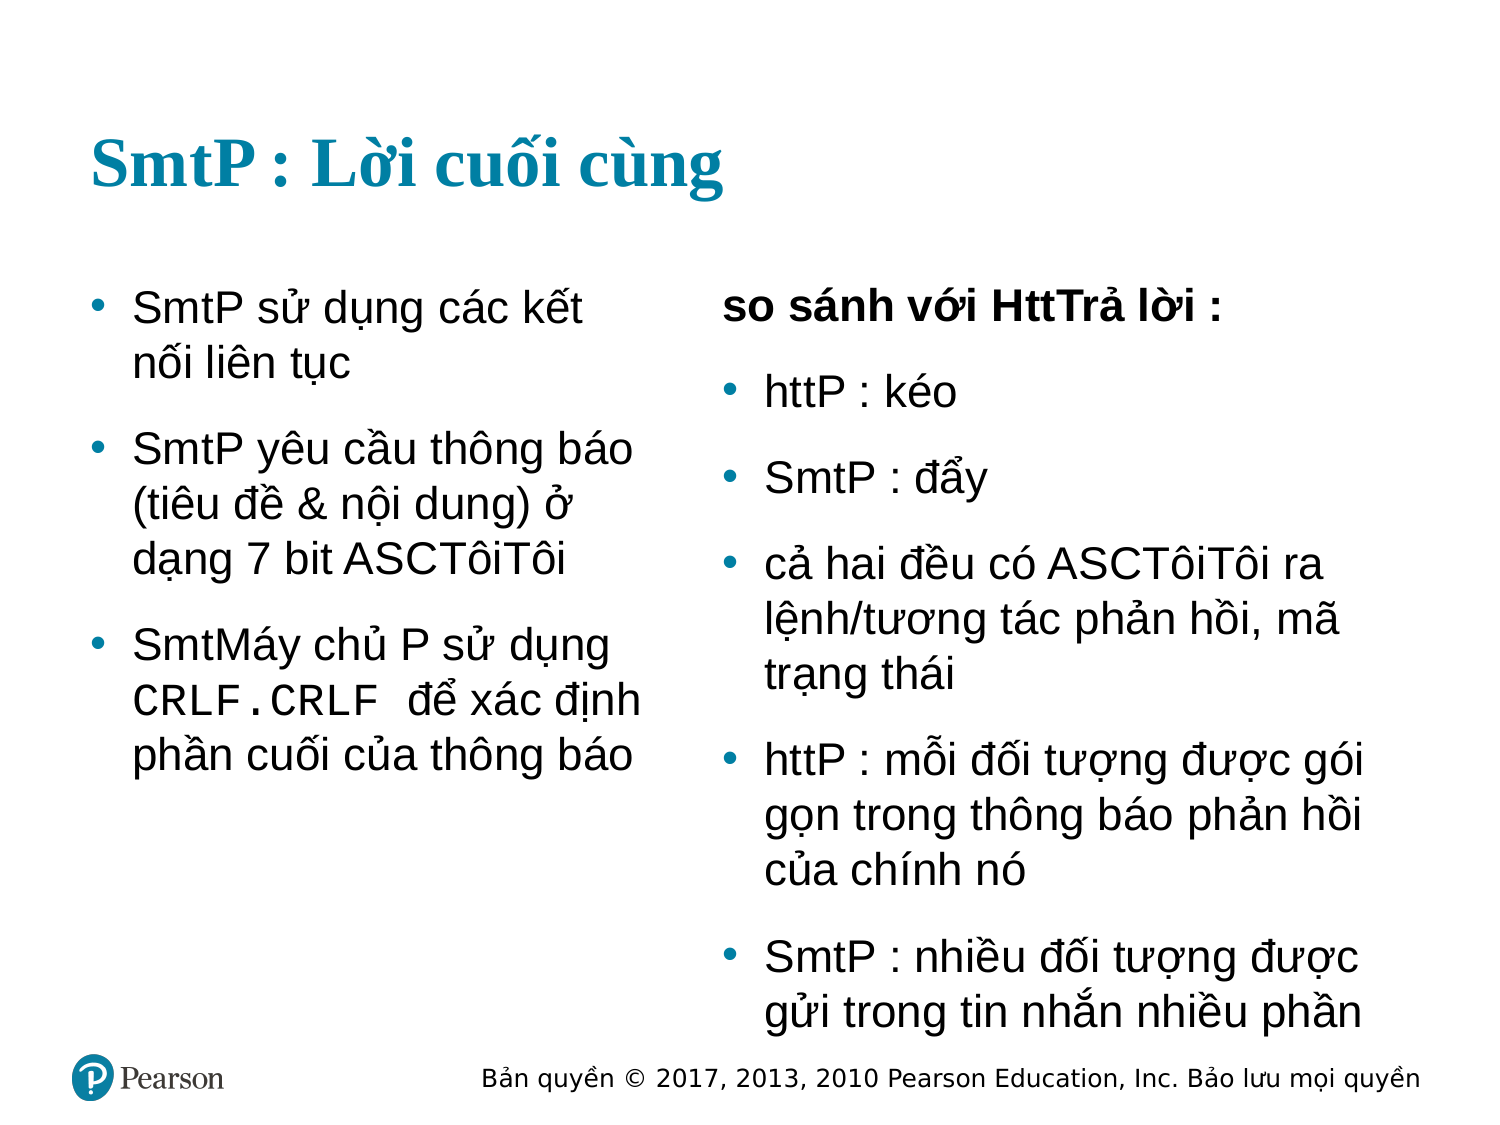

# S m t P : Lời cuối cùng
so sánh với H t t Trả lời :
h t t P : kéo
S m t P : đẩy
cả hai đều có A S C Tôi Tôi ra lệnh/tương tác phản hồi, mã trạng thái
h t t P : mỗi đối tượng được gói gọn trong thông báo phản hồi của chính nó
S m t P : nhiều đối tượng được gửi trong tin nhắn nhiều phần
S m t P sử dụng các kết nối liên tục
S m t P yêu cầu thông báo (tiêu đề & nội dung) ở dạng 7 bit A S C Tôi Tôi
S m t Máy chủ P sử dụng CRLF.CRLF để xác định phần cuối của thông báo